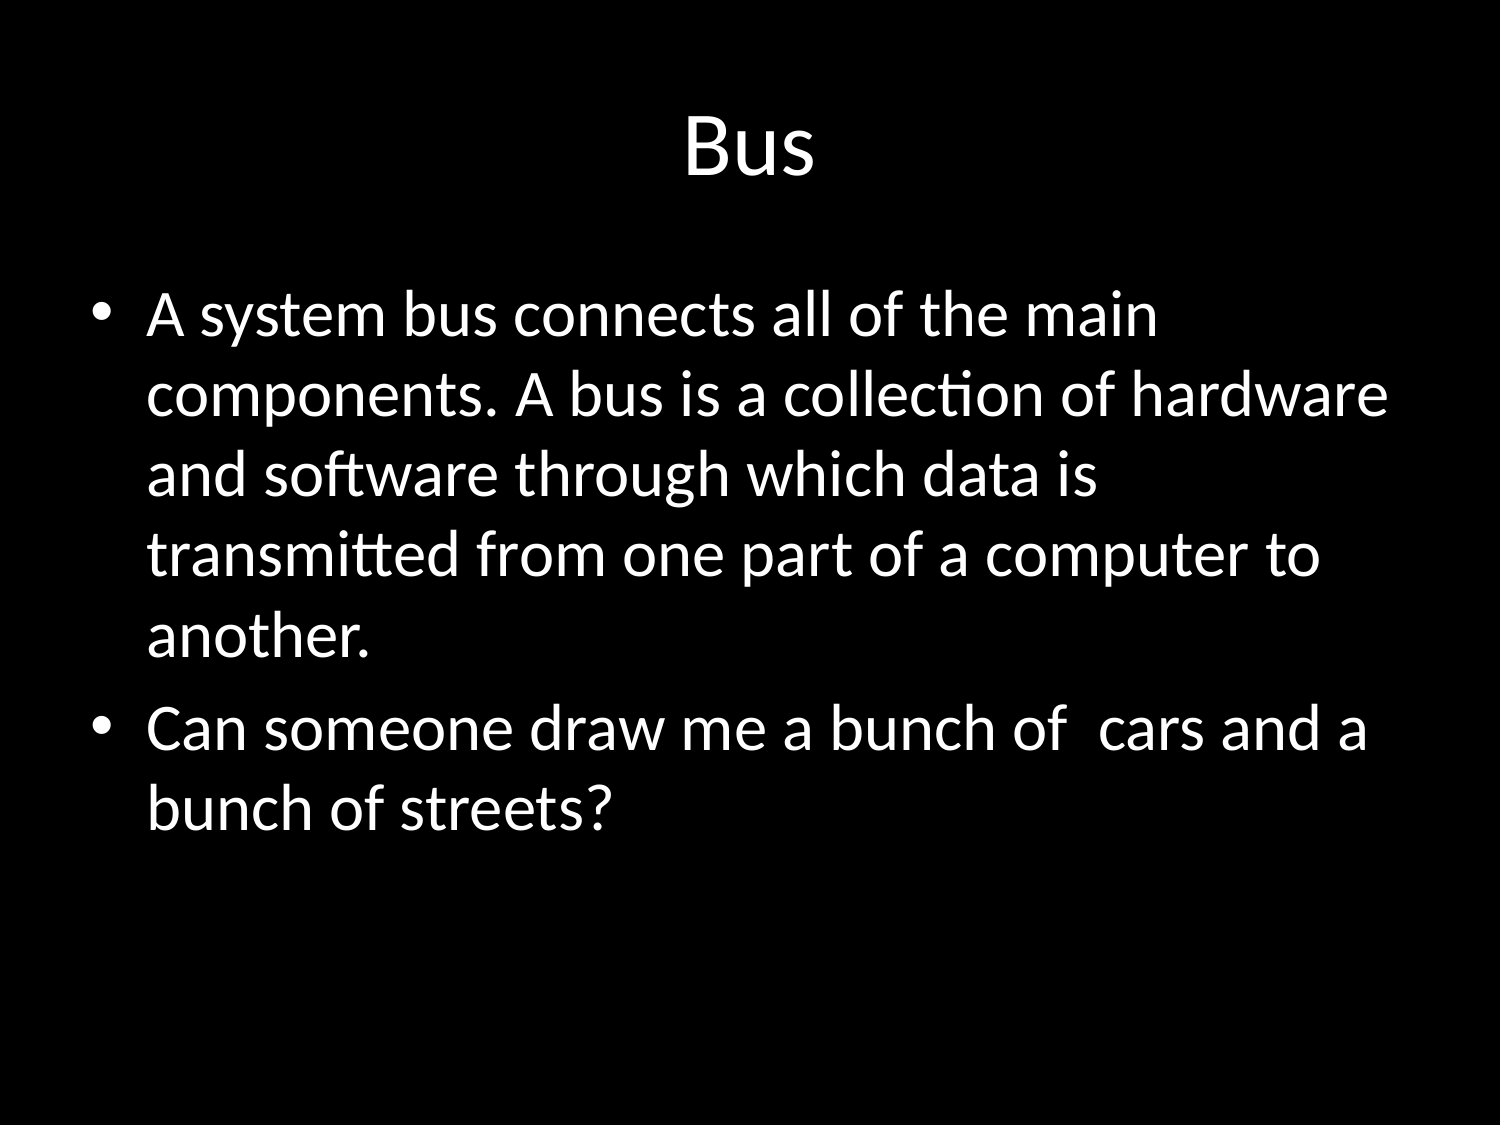

# Bus
A system bus connects all of the main components. A bus is a collection of hardware and software through which data is transmitted from one part of a computer to another.
Can someone draw me a bunch of  cars and a bunch of streets?